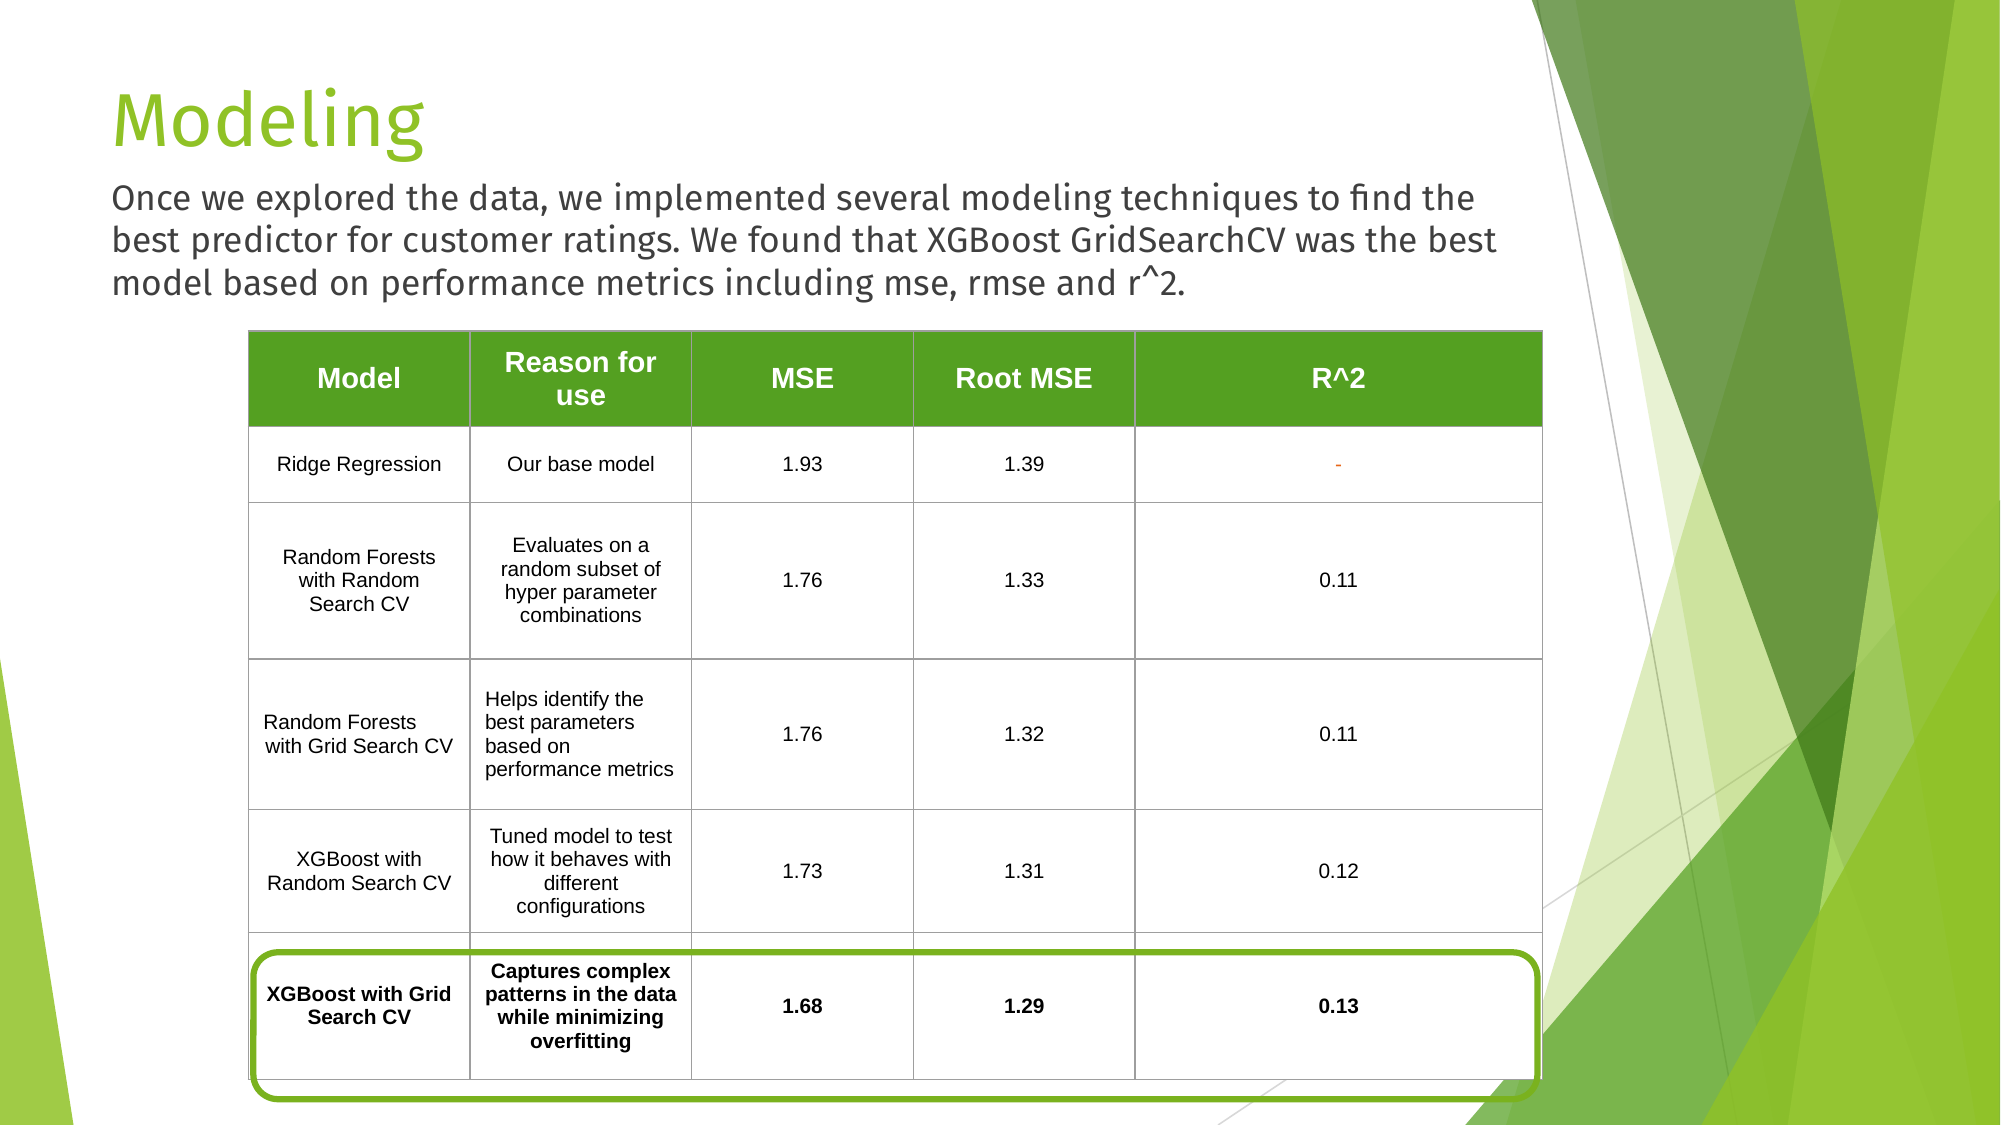

# Modeling
Once we explored the data, we implemented several modeling techniques to find the best predictor for customer ratings. We found that XGBoost GridSearchCV was the best model based on performance metrics including mse, rmse and r^2.
| Model | Reason for use | MSE | Root MSE | R^2 |
| --- | --- | --- | --- | --- |
| Ridge Regression | Our base model | 1.93 | 1.39 | - |
| Random Forests with Random Search CV | Evaluates on a random subset of hyper parameter combinations | 1.76 | 1.33 | 0.11 |
| Random Forests with Grid Search CV | Helps identify the best parameters based on performance metrics | 1.76 | 1.32 | 0.11 |
| XGBoost with Random Search CV | Tuned model to test how it behaves with different configurations | 1.73 | 1.31 | 0.12 |
| XGBoost with Grid Search CV | Captures complex patterns in the data while minimizing overfitting | 1.68 | 1.29 | 0.13 |